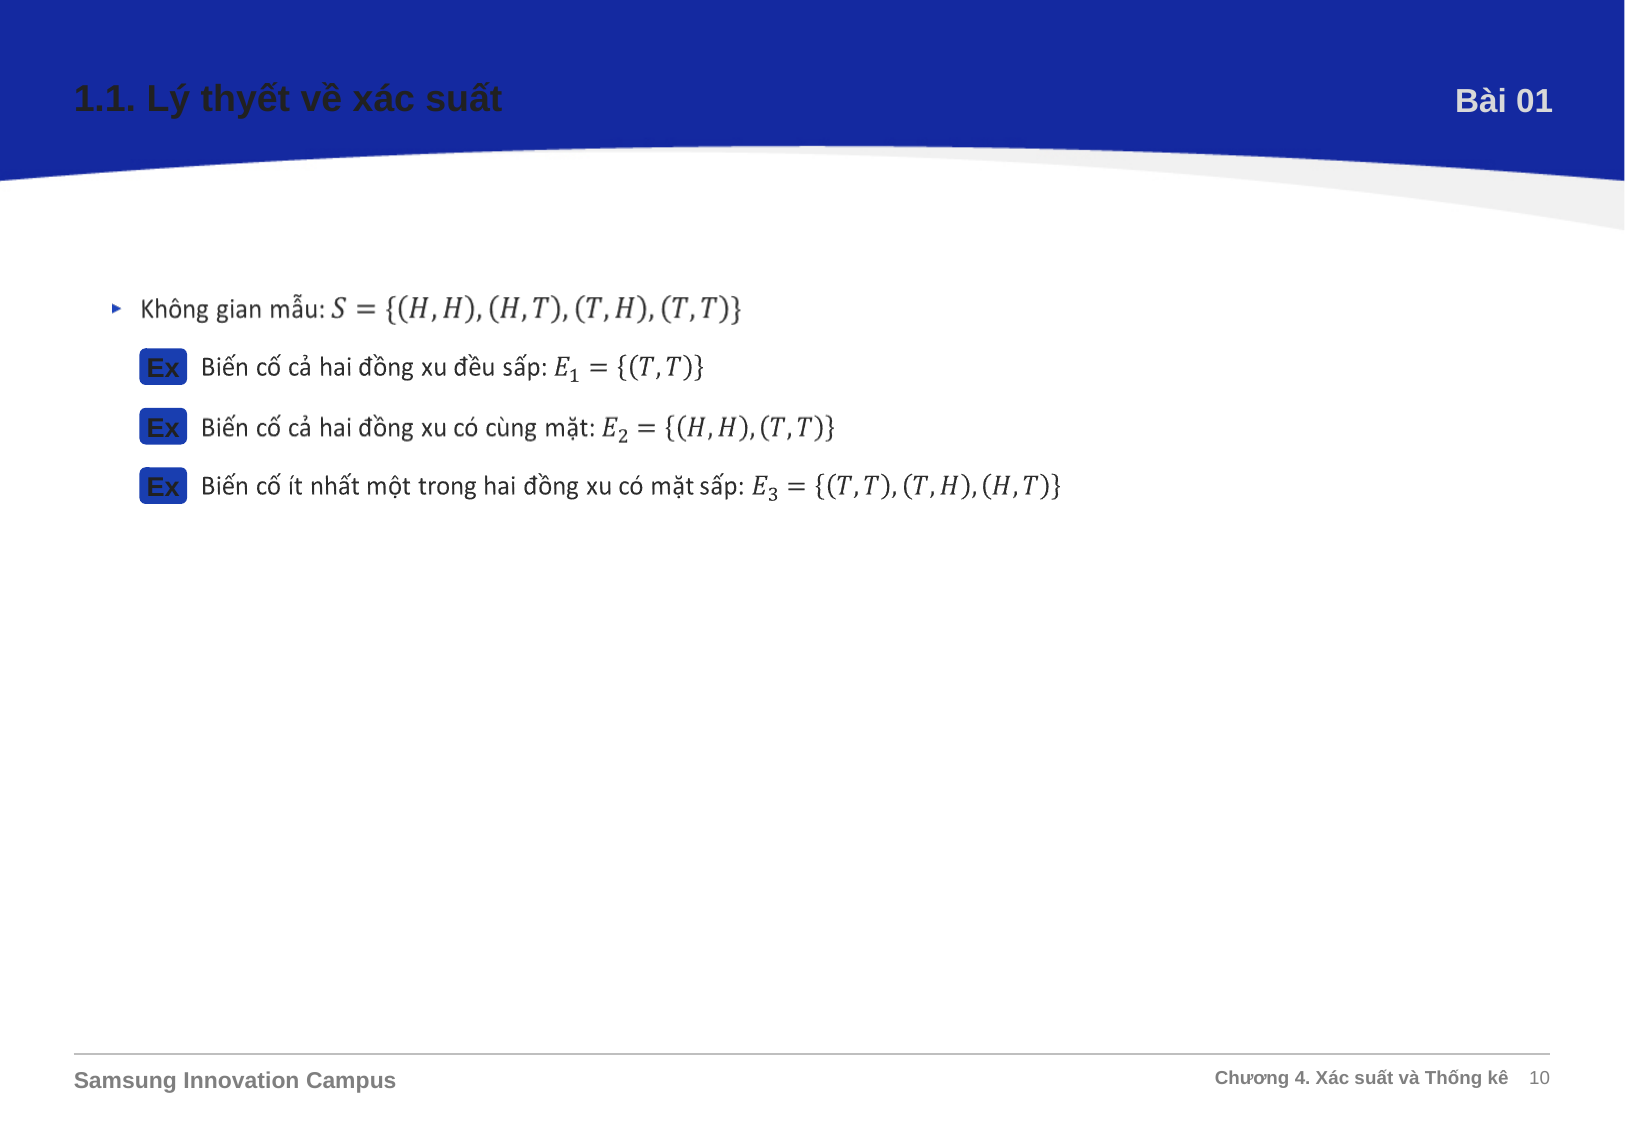

1.1. Lý thyết về xác suất
Bài 01
Các biến cố khi tung hai đồng xu: đồng 10 xu (10 cent) và đồng 25 xu (25 cent).

Ex

Ex

Ex